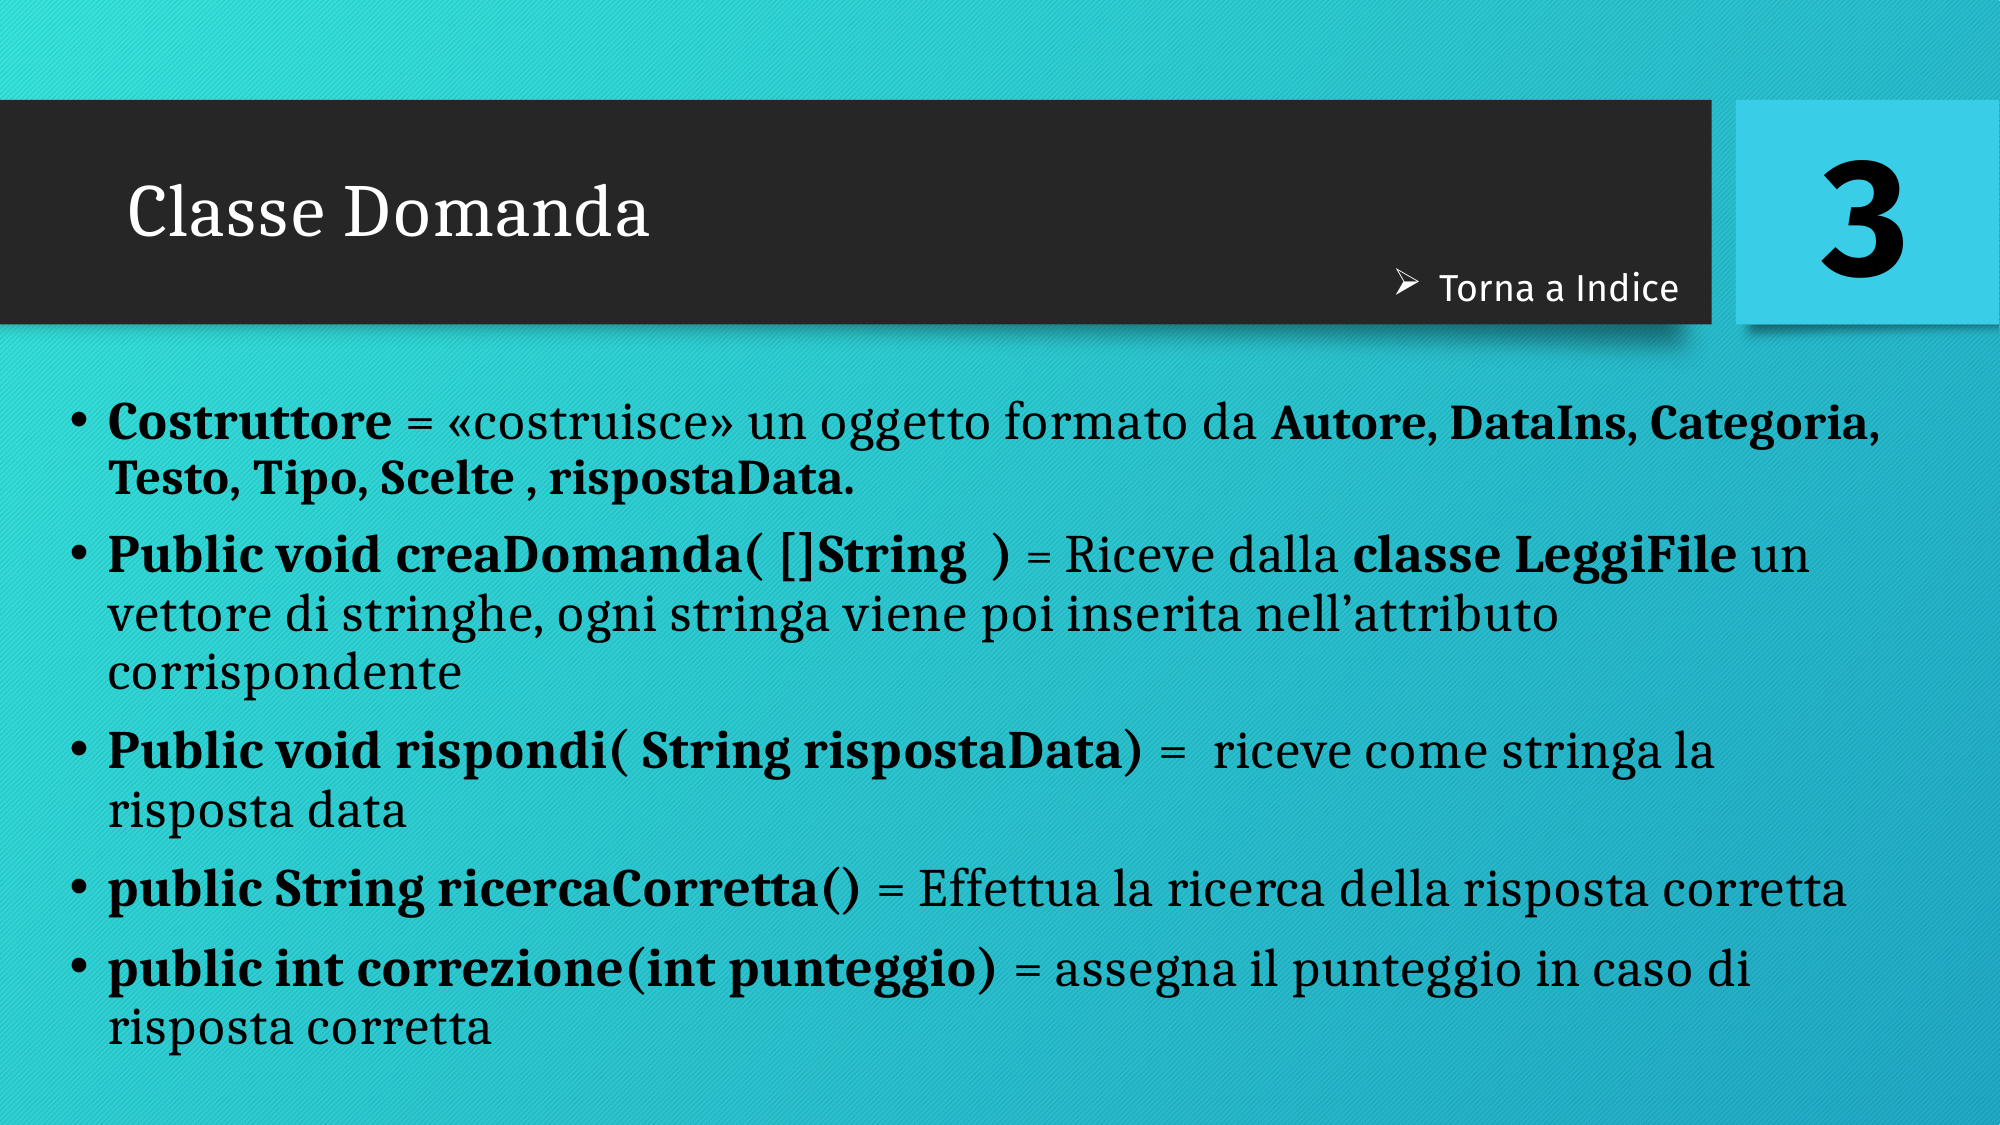

3
# Classe Domanda
Torna a Indice
Costruttore = «costruisce» un oggetto formato da Autore, DataIns, Categoria, Testo, Tipo, Scelte , rispostaData.
Public void creaDomanda( []String  ) = Riceve dalla classe LeggiFile un vettore di stringhe, ogni stringa viene poi inserita nell’attributo corrispondente
Public void rispondi( String rispostaData) =  riceve come stringa la risposta data
public String ricercaCorretta() = Effettua la ricerca della risposta corretta
public int correzione(int punteggio) = assegna il punteggio in caso di risposta corretta